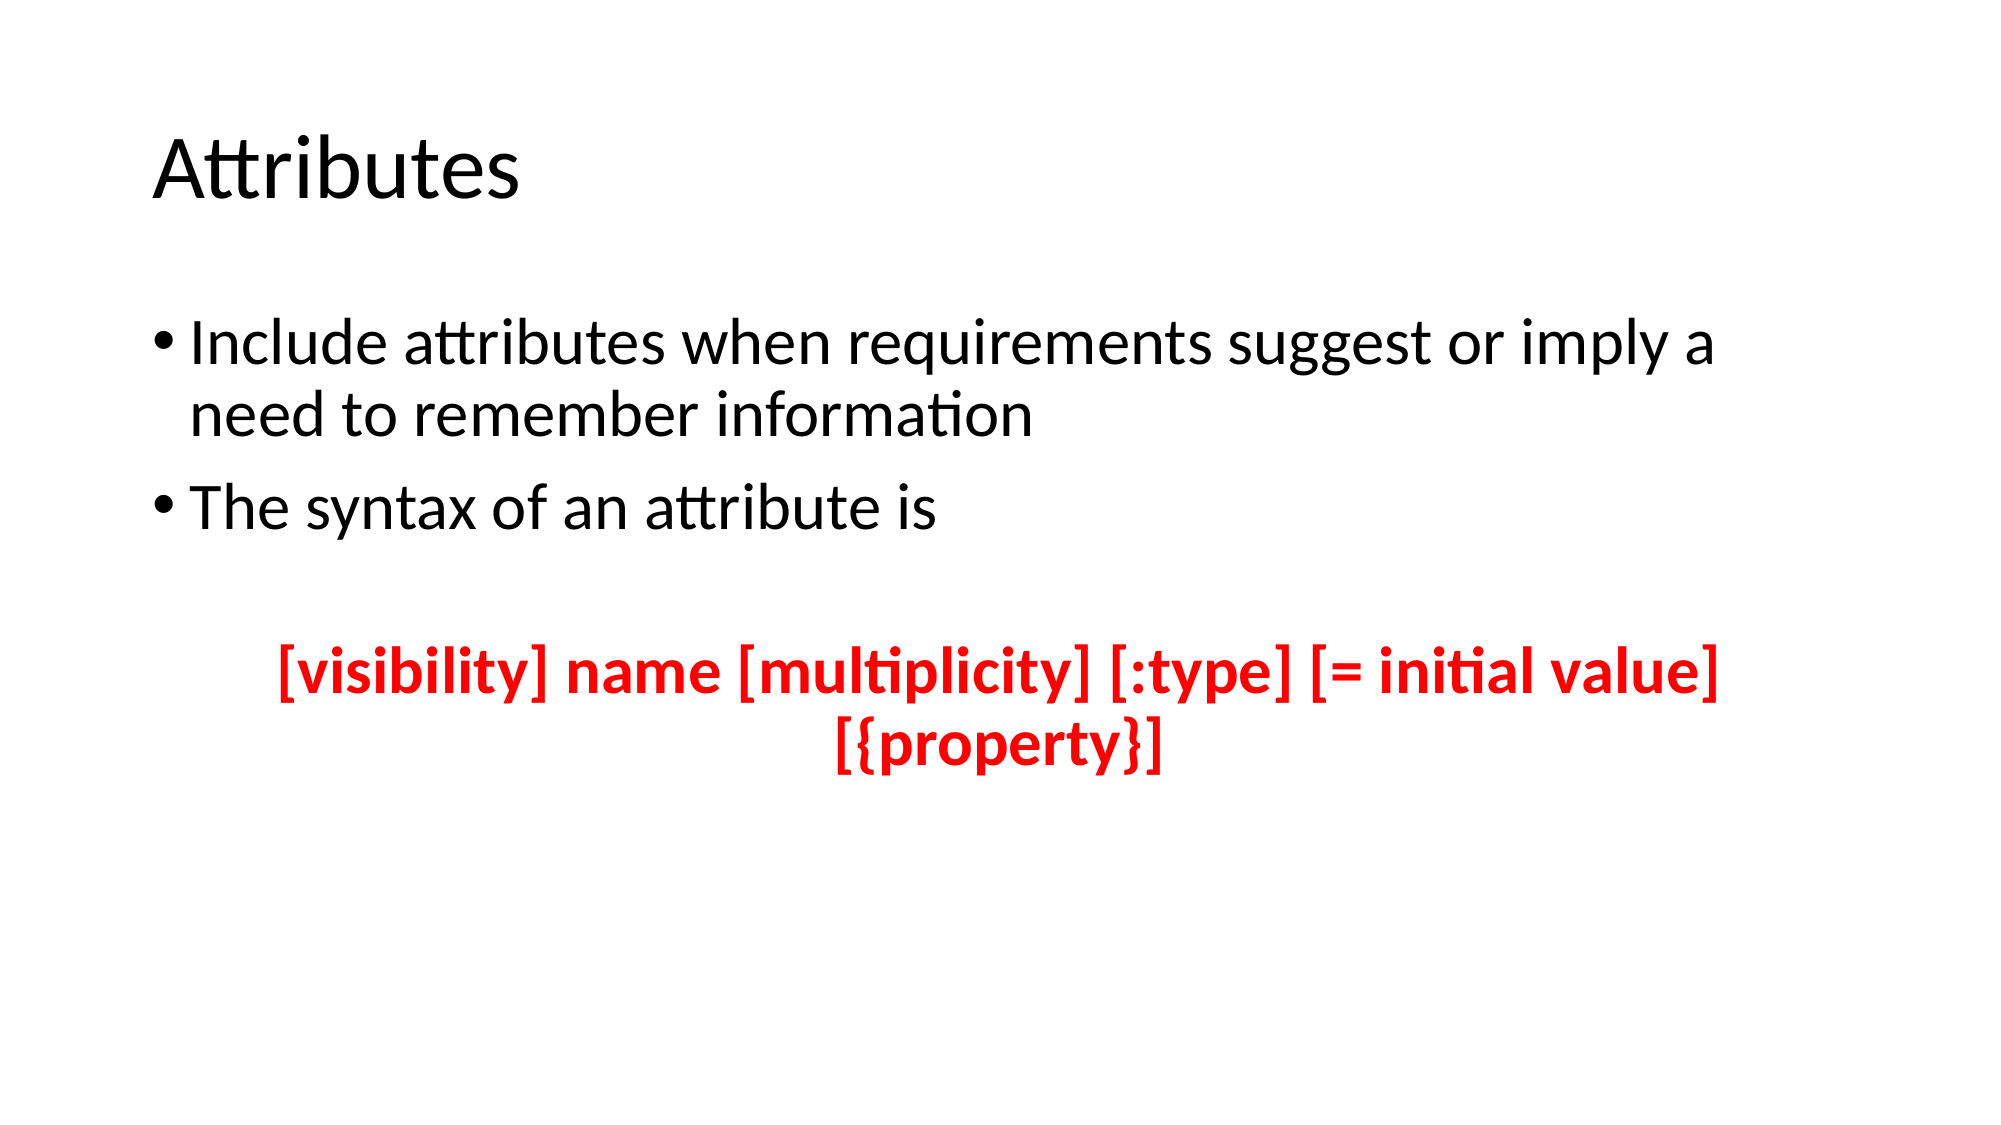

# Attributes
Include attributes when requirements suggest or imply a need to remember information
The syntax of an attribute is
[visibility] name [multiplicity] [:type] [= initial value] [{property}]

15